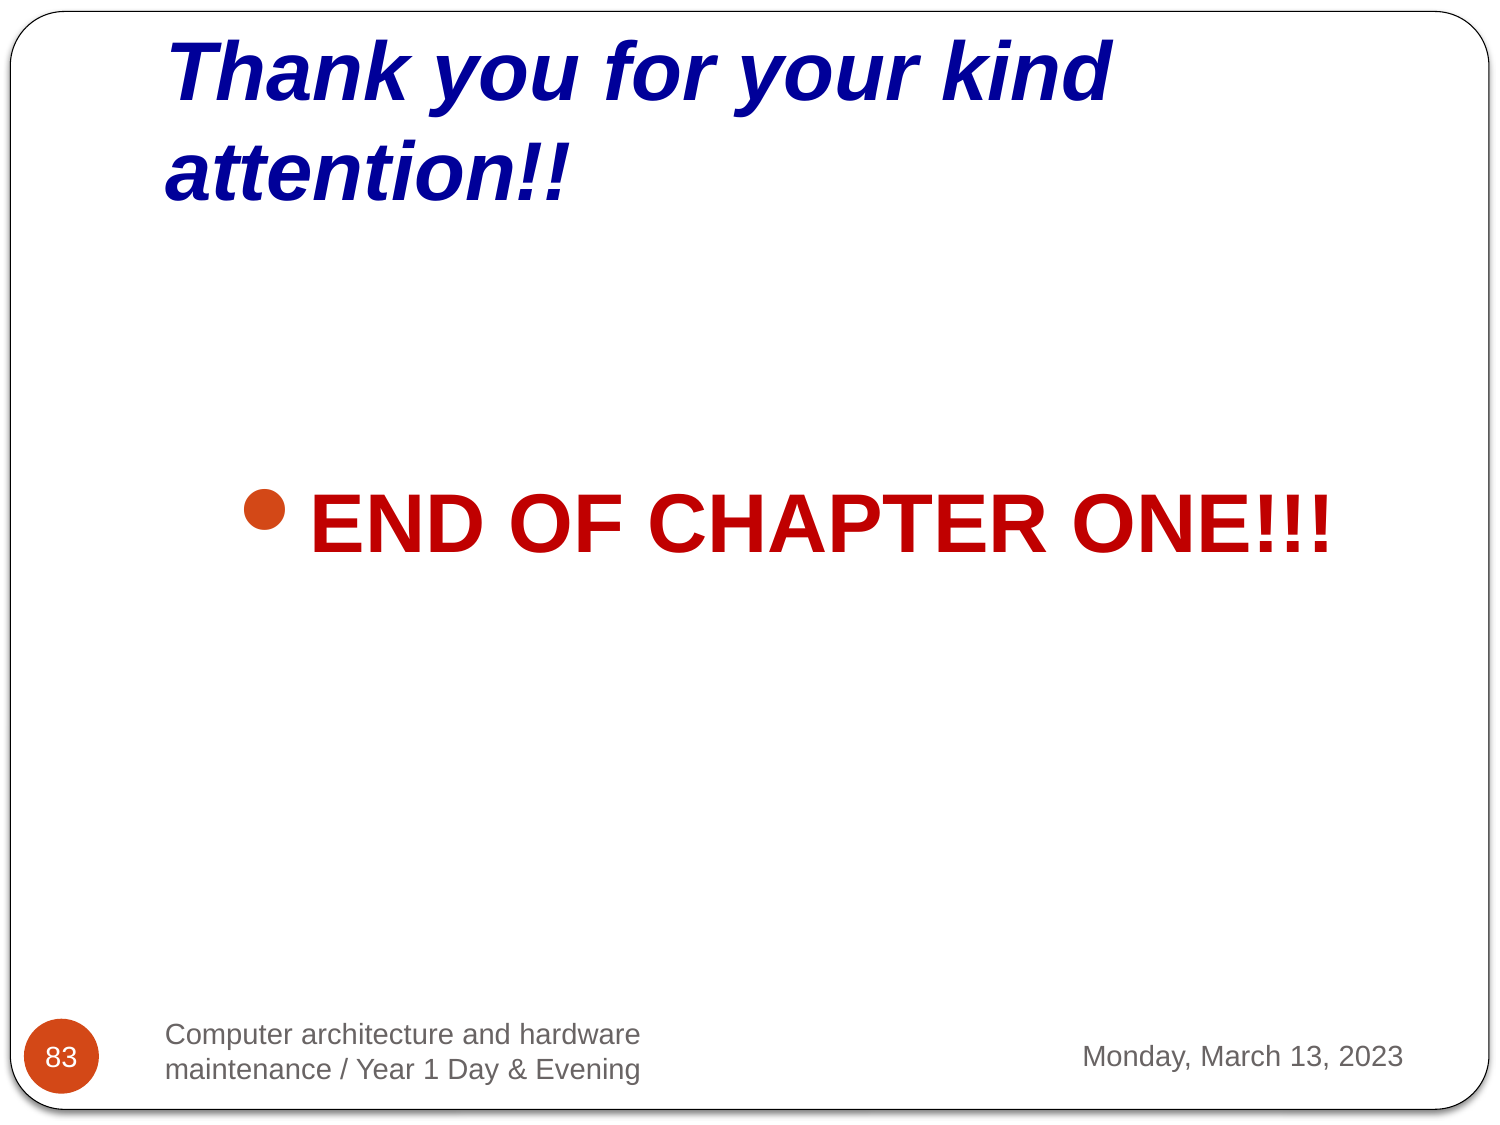

# Thank you for your kind attention!!

END OF CHAPTER ONE!!!
Computer architecture and hardware maintenance / Year 1 Day & Evening
Monday, March 13, 2023
83